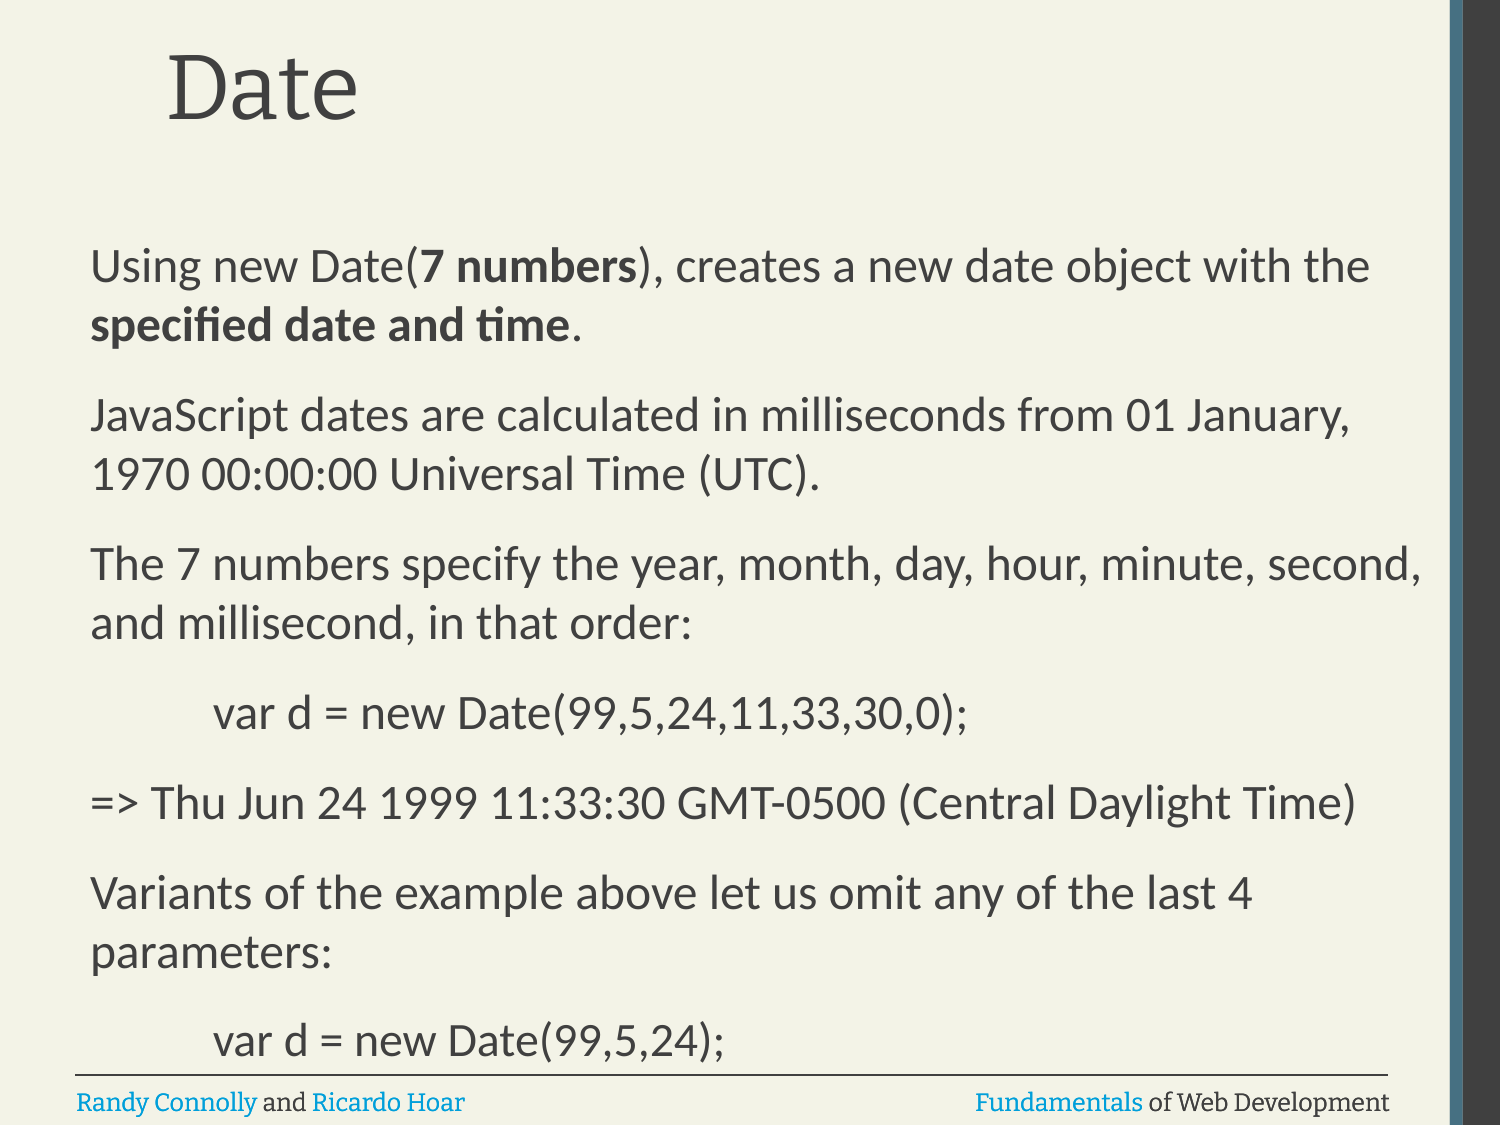

# Date

Using new Date(7 numbers), creates a new date object with the specified date and time.
JavaScript dates are calculated in milliseconds from 01 January, 1970 00:00:00 Universal Time (UTC).
The 7 numbers specify the year, month, day, hour, minute, second, and millisecond, in that order:
	var d = new Date(99,5,24,11,33,30,0);
=> Thu Jun 24 1999 11:33:30 GMT-0500 (Central Daylight Time)
Variants of the example above let us omit any of the last 4 parameters:
	var d = new Date(99,5,24);